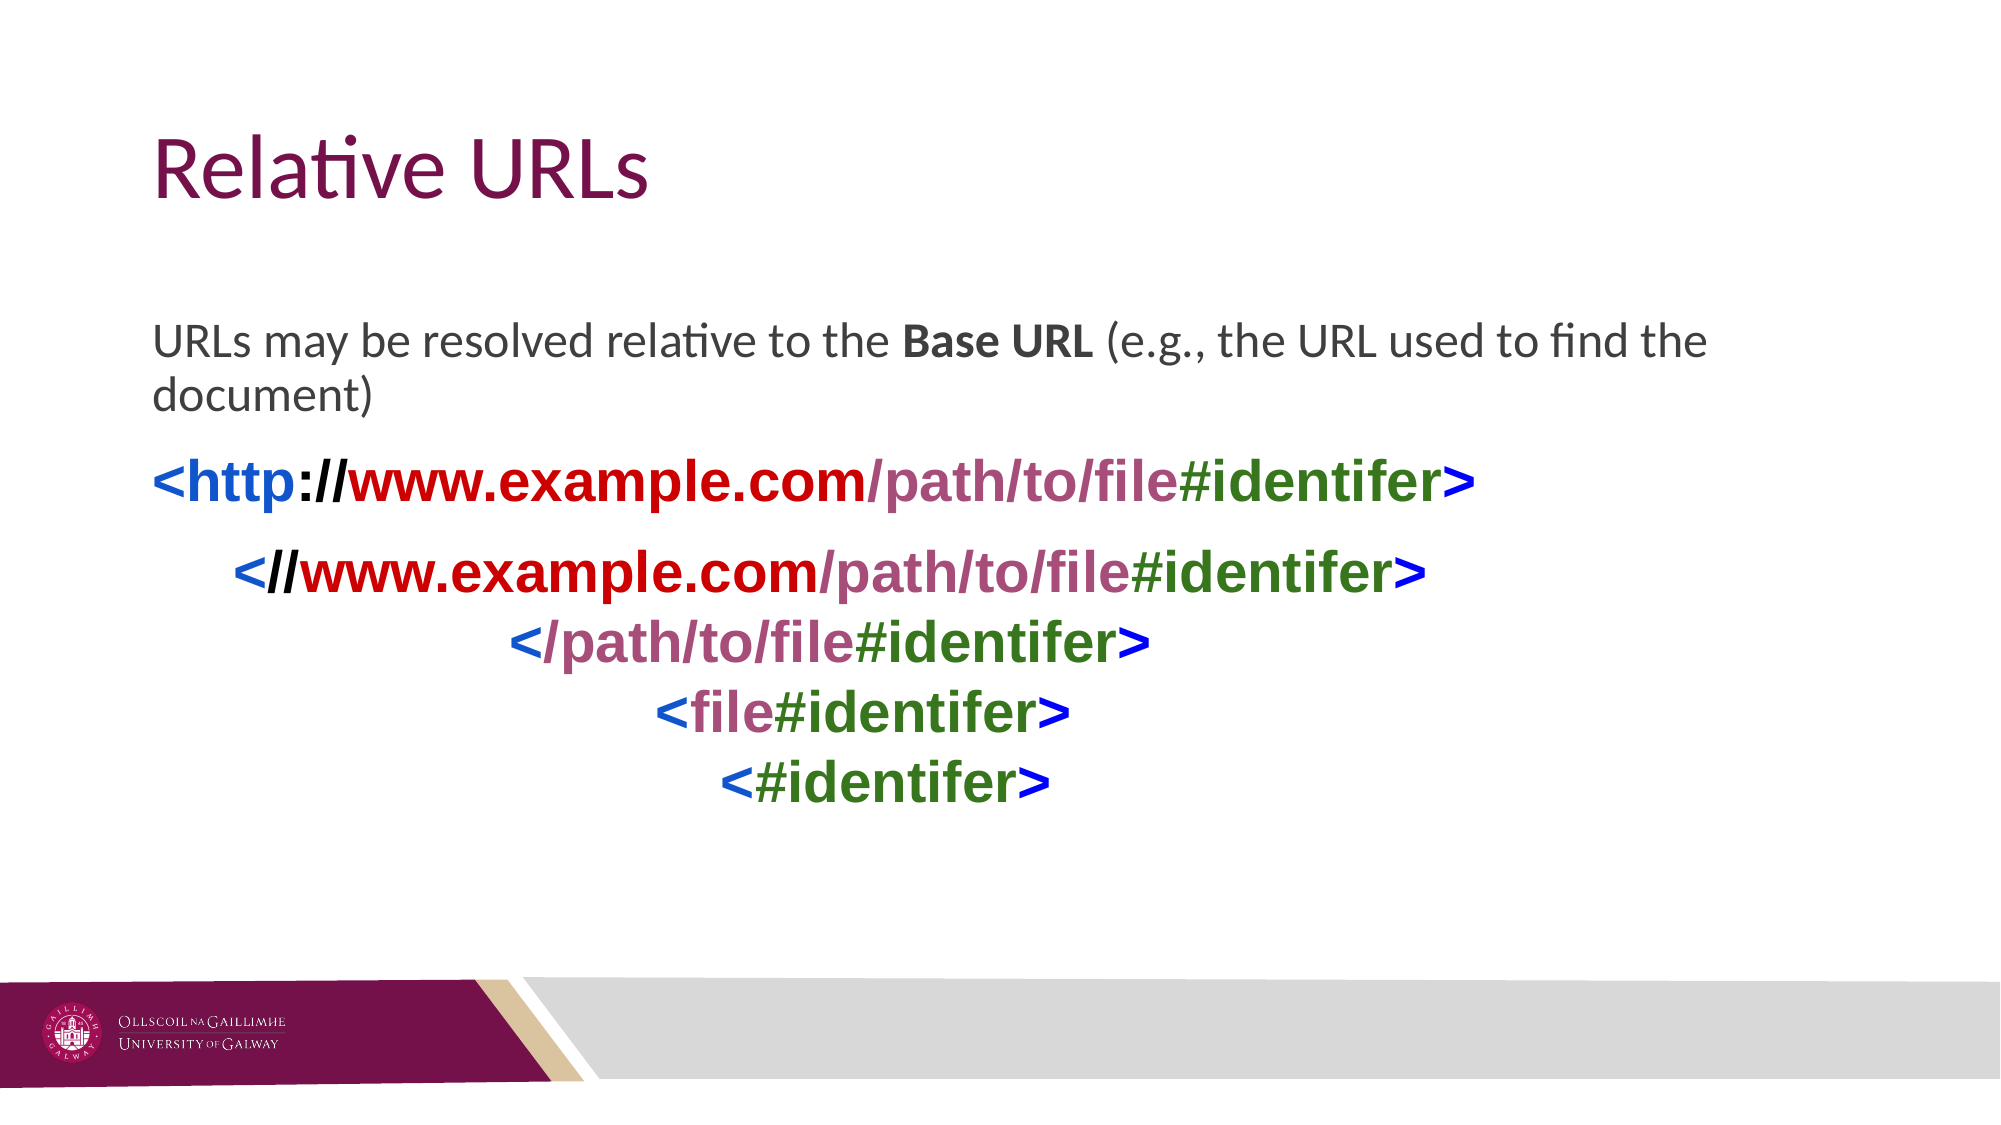

# Relative URLs
URLs may be resolved relative to the Base URL (e.g., the URL used to find the document)
<http://www.example.com/path/to/file#identifer>
     <//www.example.com/path/to/file#identifer>
                      </path/to/file#identifer>
                               <file#identifer>
                                   <#identifer>